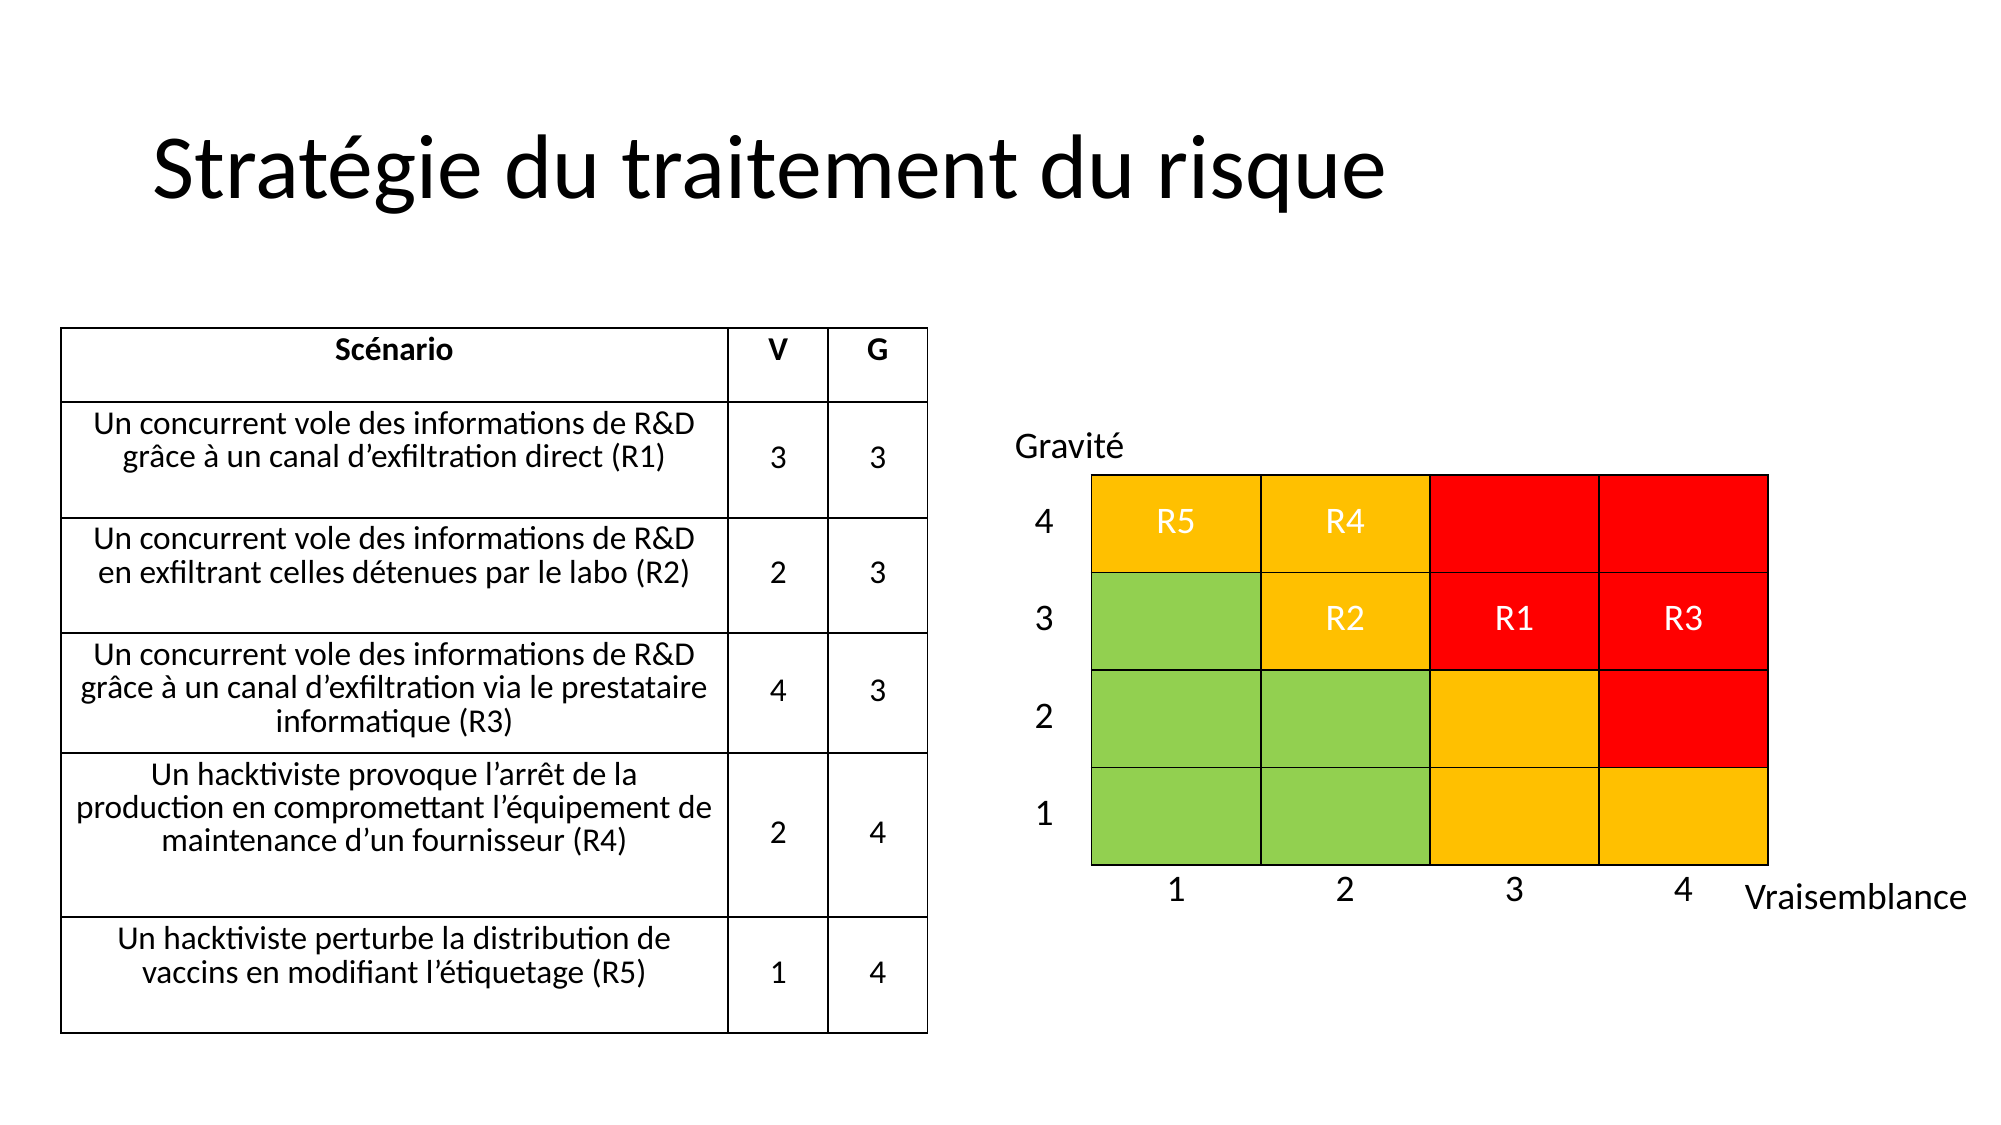

# Stratégie du traitement du risque
| Scénario | V | G |
| --- | --- | --- |
| Un concurrent vole des informations de R&D grâce à un canal d’exfiltration direct (R1) | 3 | 3 |
| Un concurrent vole des informations de R&D en exfiltrant celles détenues par le labo (R2) | 2 | 3 |
| Un concurrent vole des informations de R&D grâce à un canal d’exfiltration via le prestataire informatique (R3) | 4 | 3 |
| Un hacktiviste provoque l’arrêt de la production en compromettant l’équipement de maintenance d’un fournisseur (R4) | 2 | 4 |
| Un hacktiviste perturbe la distribution de vaccins en modifiant l’étiquetage (R5) | 1 | 4 |
Gravité
| 4 |
| --- |
| 3 |
| 2 |
| 1 |
| R5 | R4 |  |  |
| --- | --- | --- | --- |
|  | R2 | R1 | R3 |
|  |  |  |  |
|  |  |  |  |
Vraisemblance
| 1 | 2 | 3 | 4 |
| --- | --- | --- | --- |